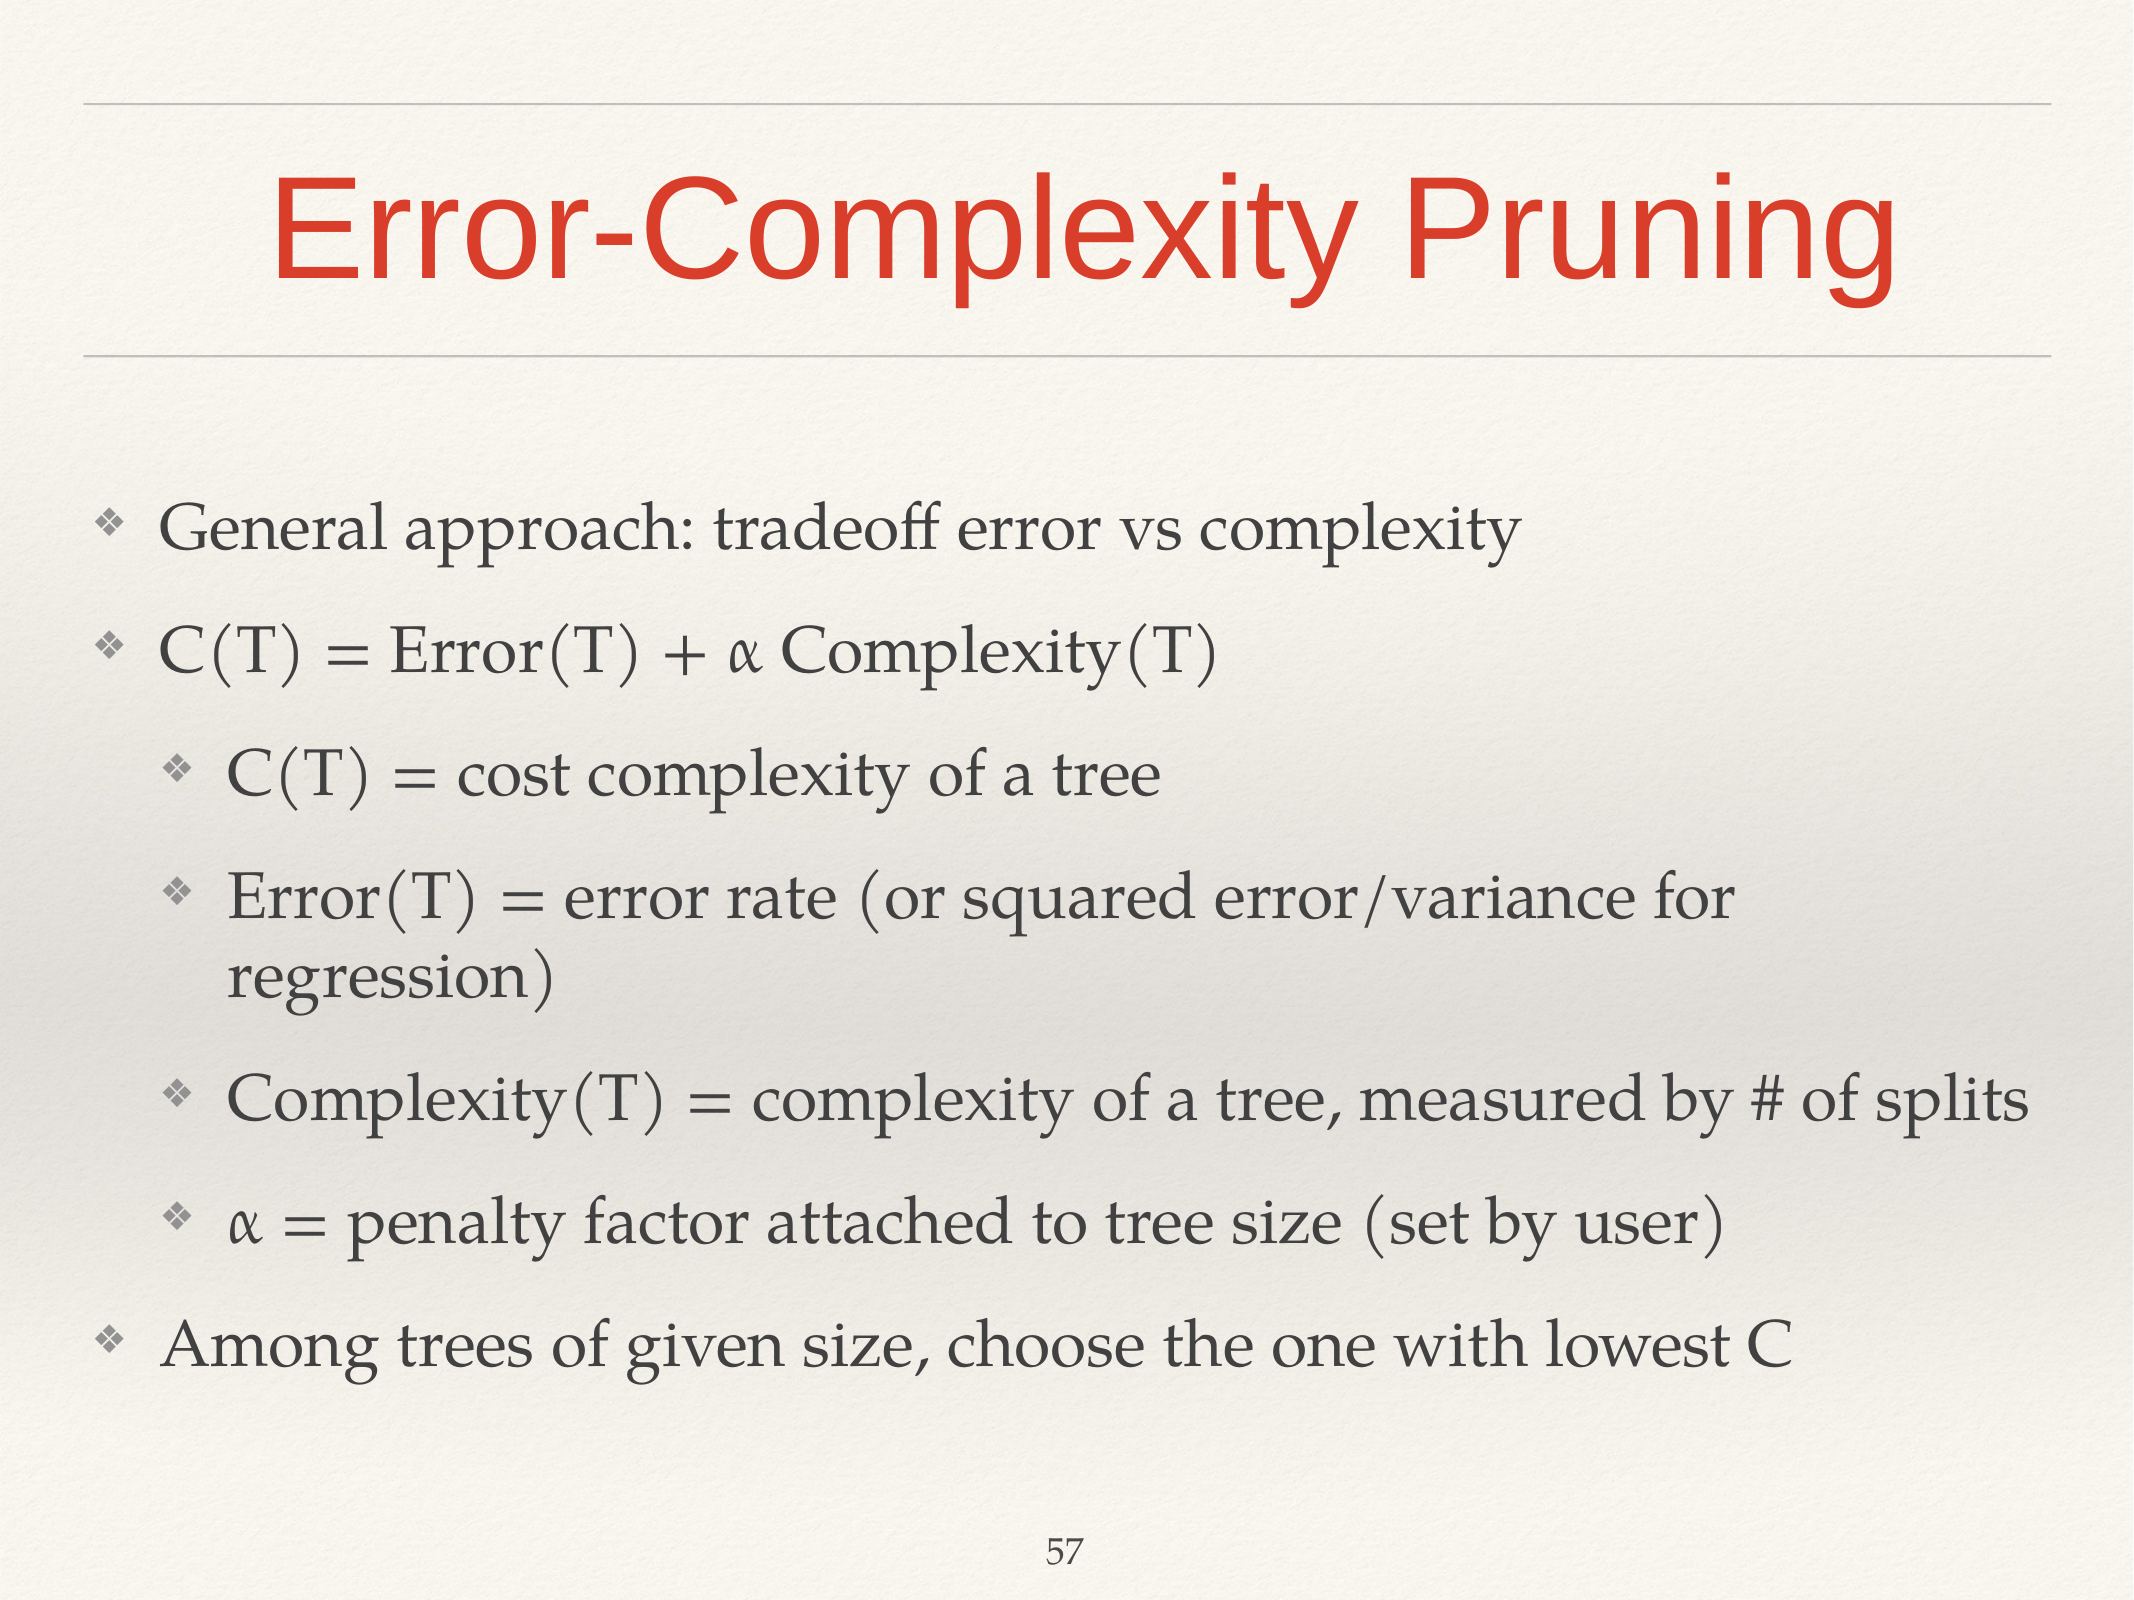

# Error-Complexity Pruning
General approach: tradeoff error vs complexity
C(T) = Error(T) + α Complexity(T)
C(T) = cost complexity of a tree
Error(T) = error rate (or squared error/variance for regression)
Complexity(T) = complexity of a tree, measured by # of splits
α = penalty factor attached to tree size (set by user)
Among trees of given size, choose the one with lowest C
57